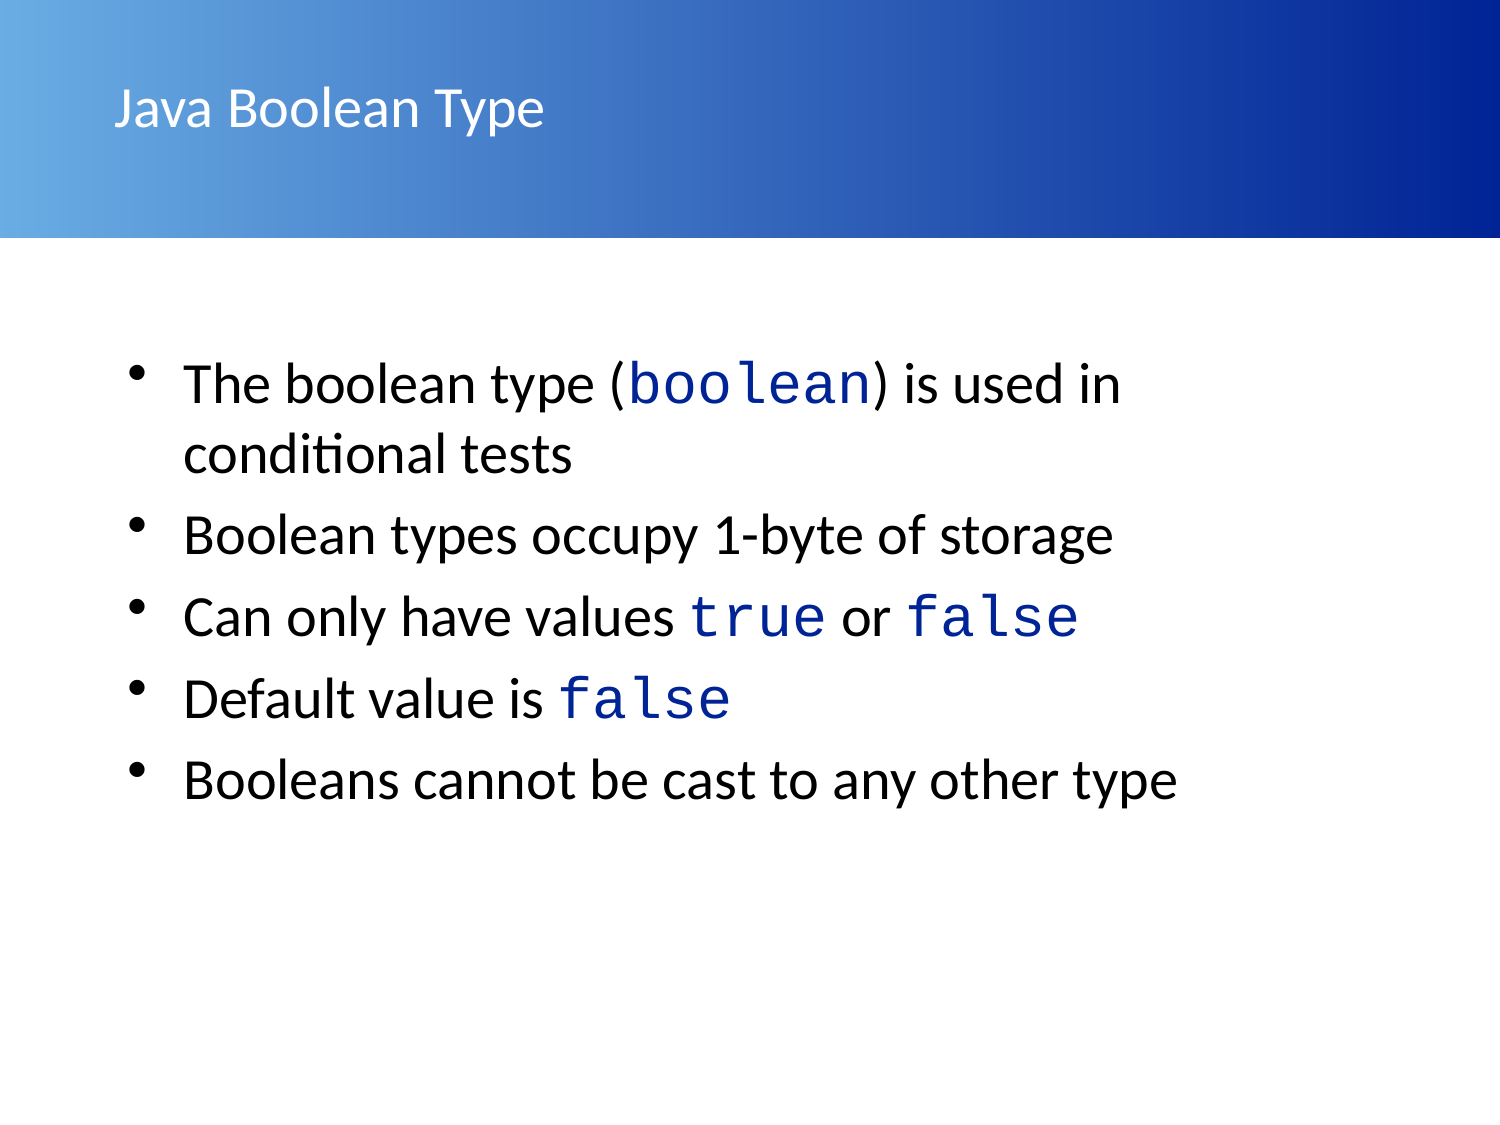

# Java Boolean Type

The boolean type (boolean) is used in conditional tests
Boolean types occupy 1-byte of storage
Can only have values true or false
Default value is false
Booleans cannot be cast to any other type